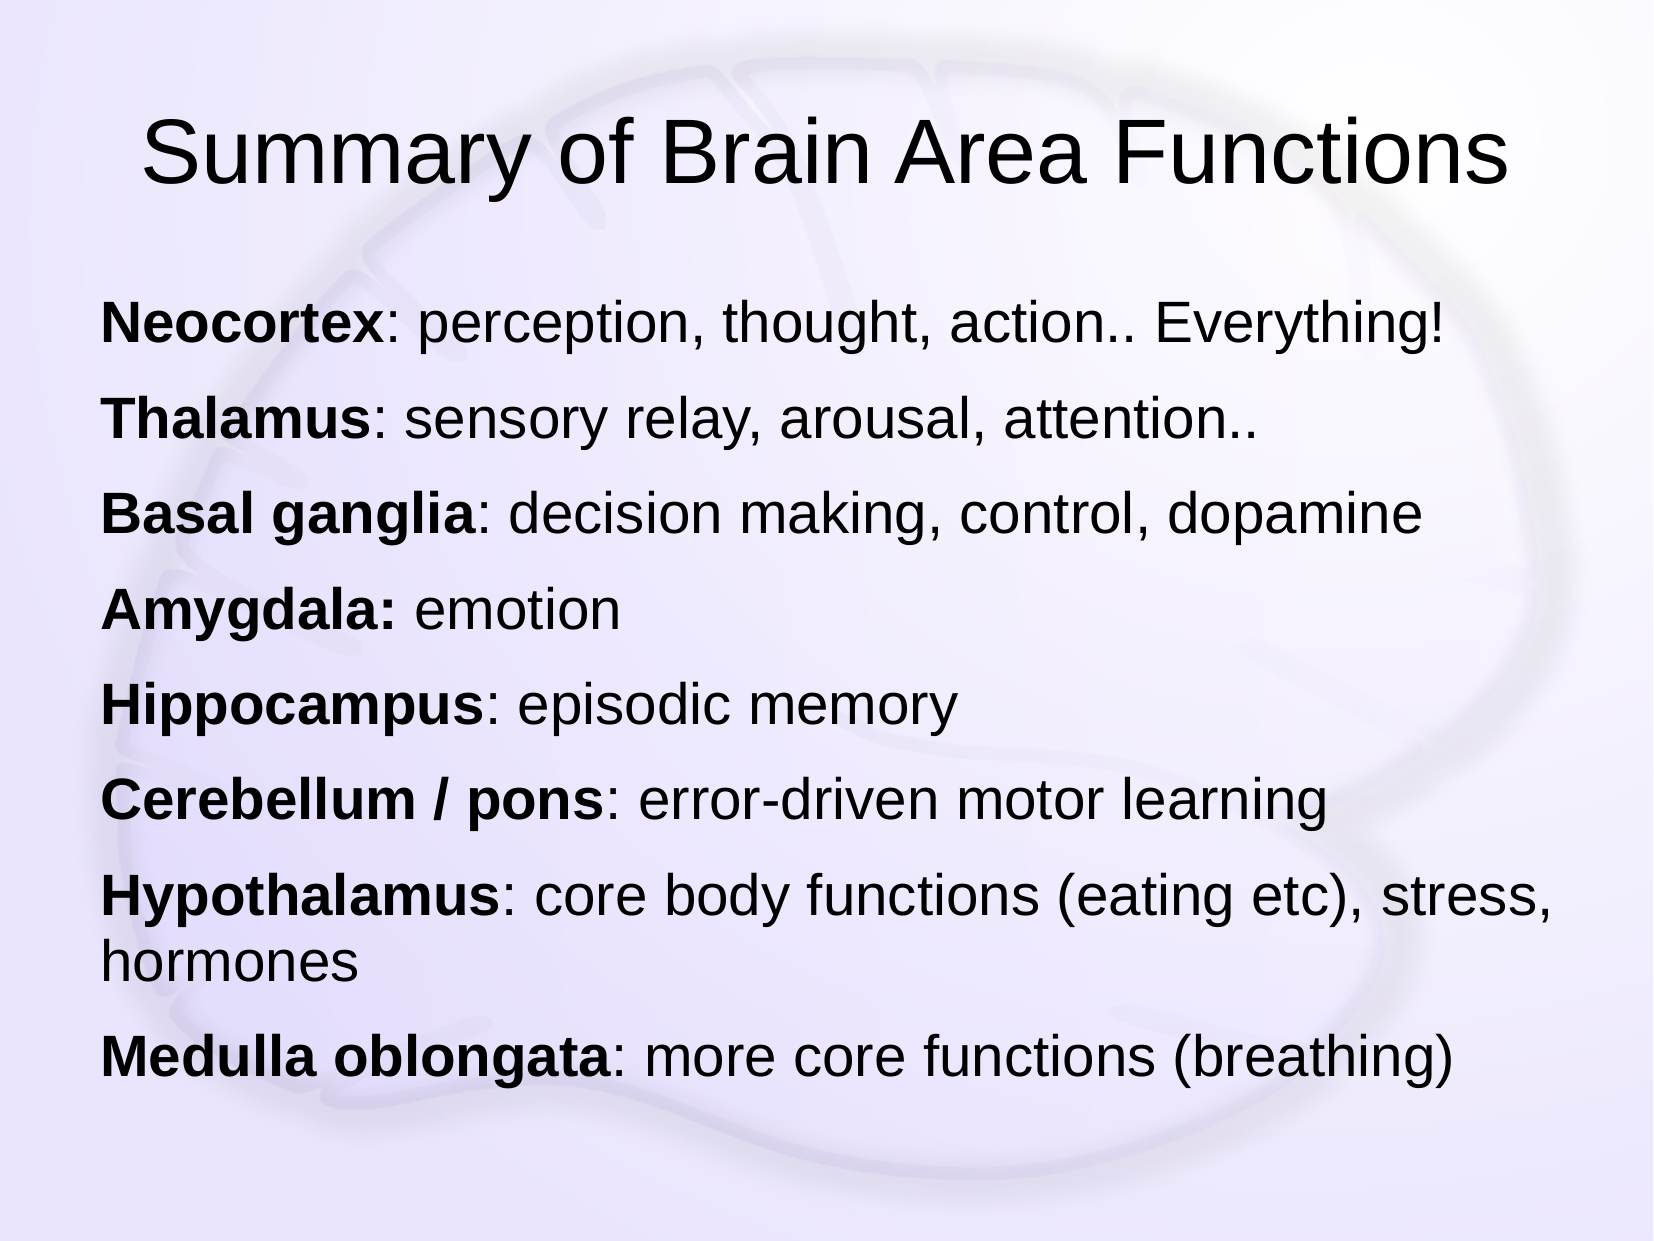

# Summary of Brain Area Functions
Neocortex: perception, thought, action.. Everything!
Thalamus: sensory relay, arousal, attention..
Basal ganglia: decision making, control, dopamine
Amygdala: emotion
Hippocampus: episodic memory
Cerebellum / pons: error-driven motor learning
Hypothalamus: core body functions (eating etc), stress, hormones
Medulla oblongata: more core functions (breathing)